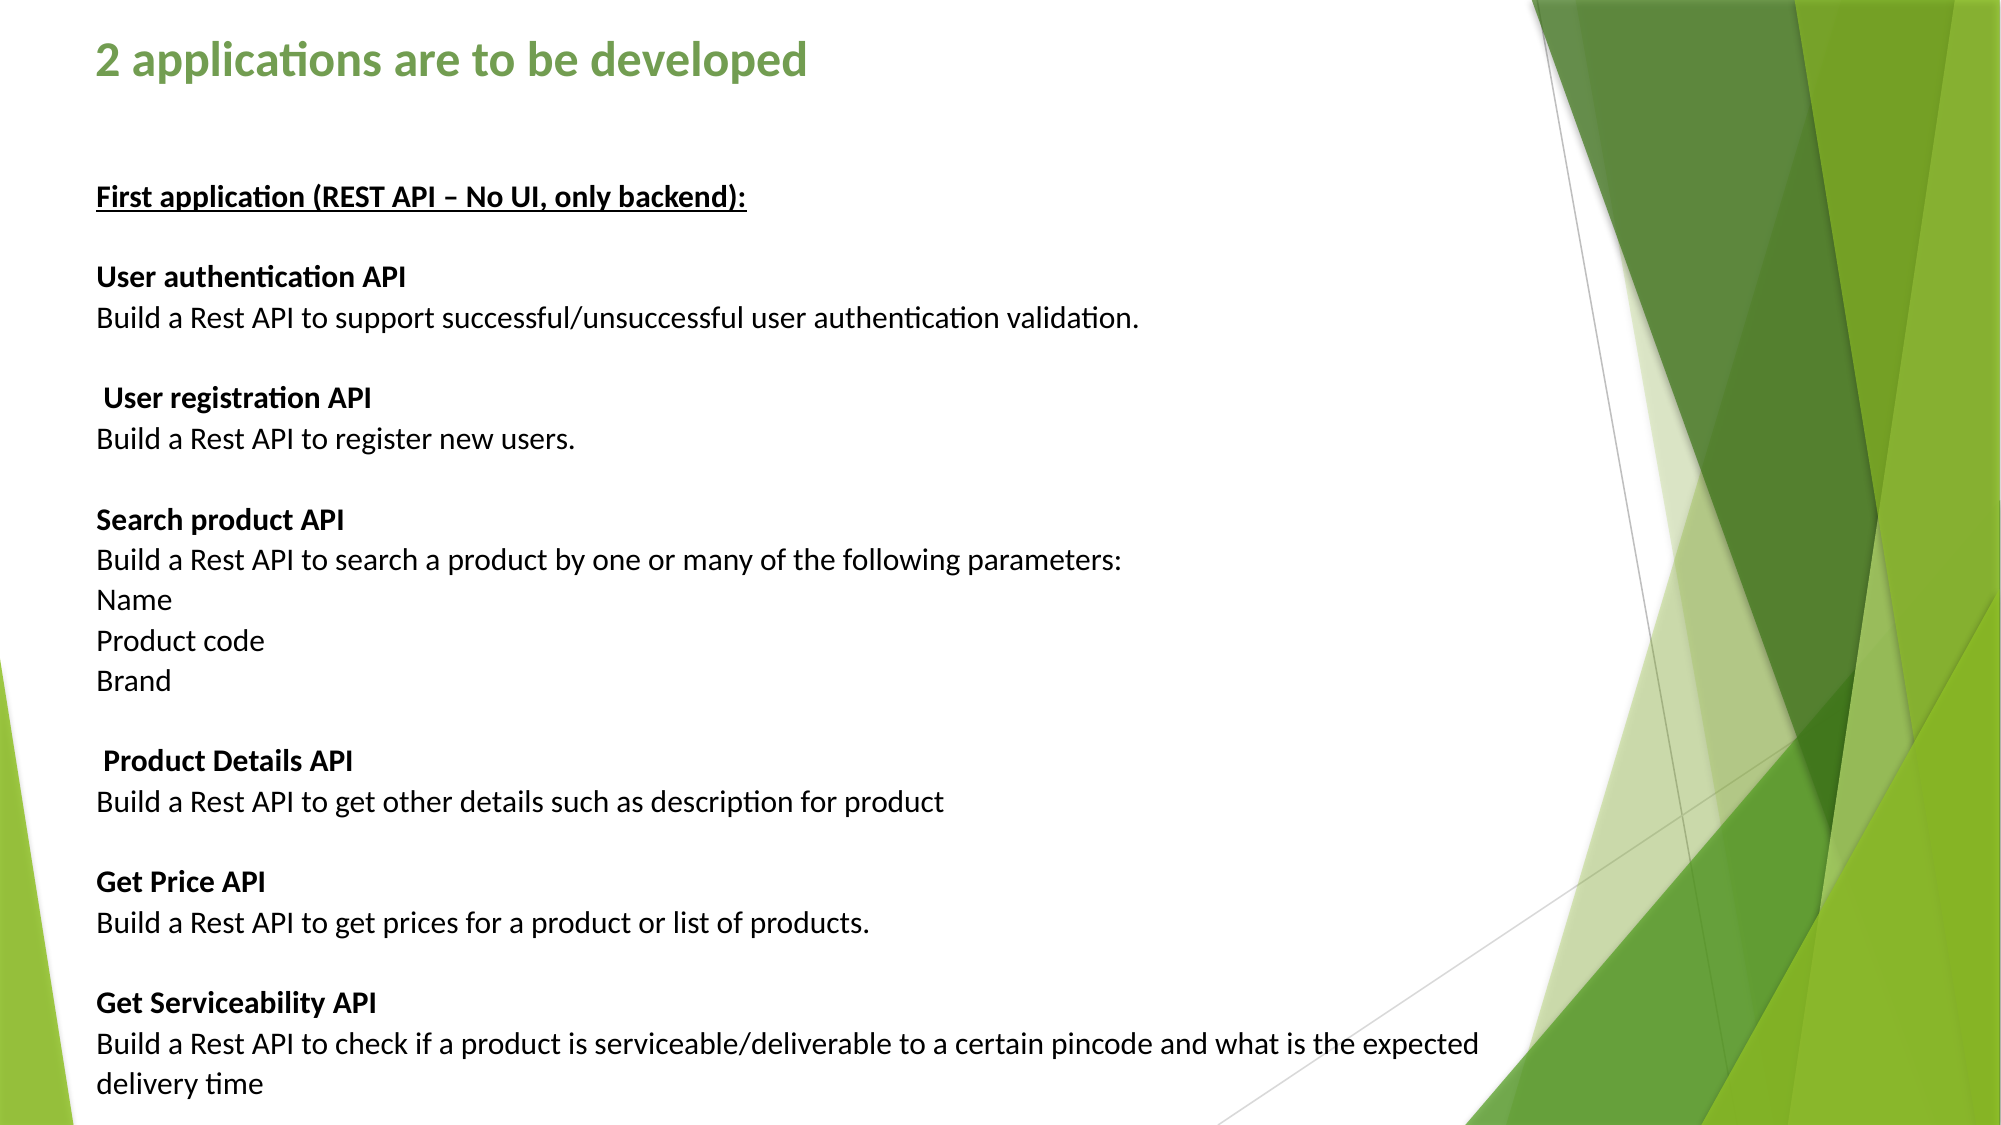

2 applications are to be developed
# First application (REST API – No UI, only backend): User authentication API Build a Rest API to support successful/unsuccessful user authentication validation. User registration API Build a Rest API to register new users. Search product API Build a Rest API to search a product by one or many of the following parameters: Name Product code Brand Product Details API Build a Rest API to get other details such as description for product Get Price API Build a Rest API to get prices for a product or list of products. Get Serviceability API Build a Rest API to check if a product is serviceable/deliverable to a certain pincode and what is the expected delivery time